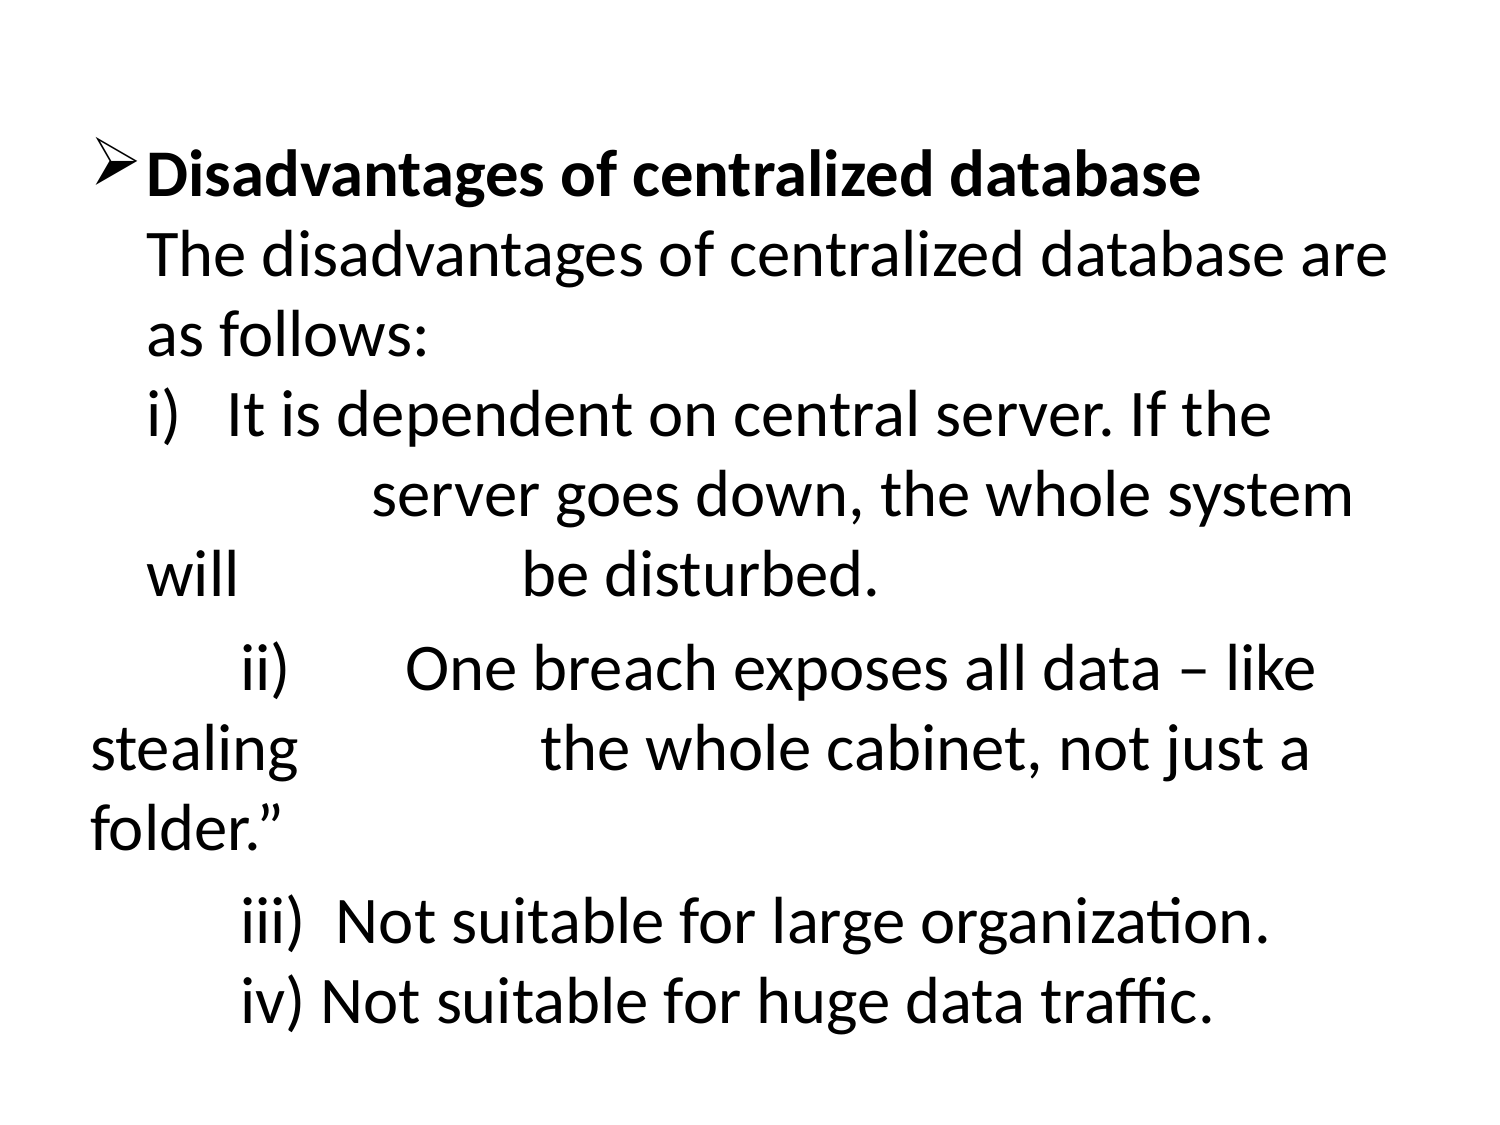

Disadvantages of centralized database
The disadvantages of centralized database are as follows:
i)   It is dependent on central server. If the 		     server goes down, the whole system will 	     	     be disturbed.
 	ii)	 One breach exposes all data – like stealing 		the whole cabinet, not just a folder.”
	iii)  Not suitable for large organization.
	iv) Not suitable for huge data traffic.